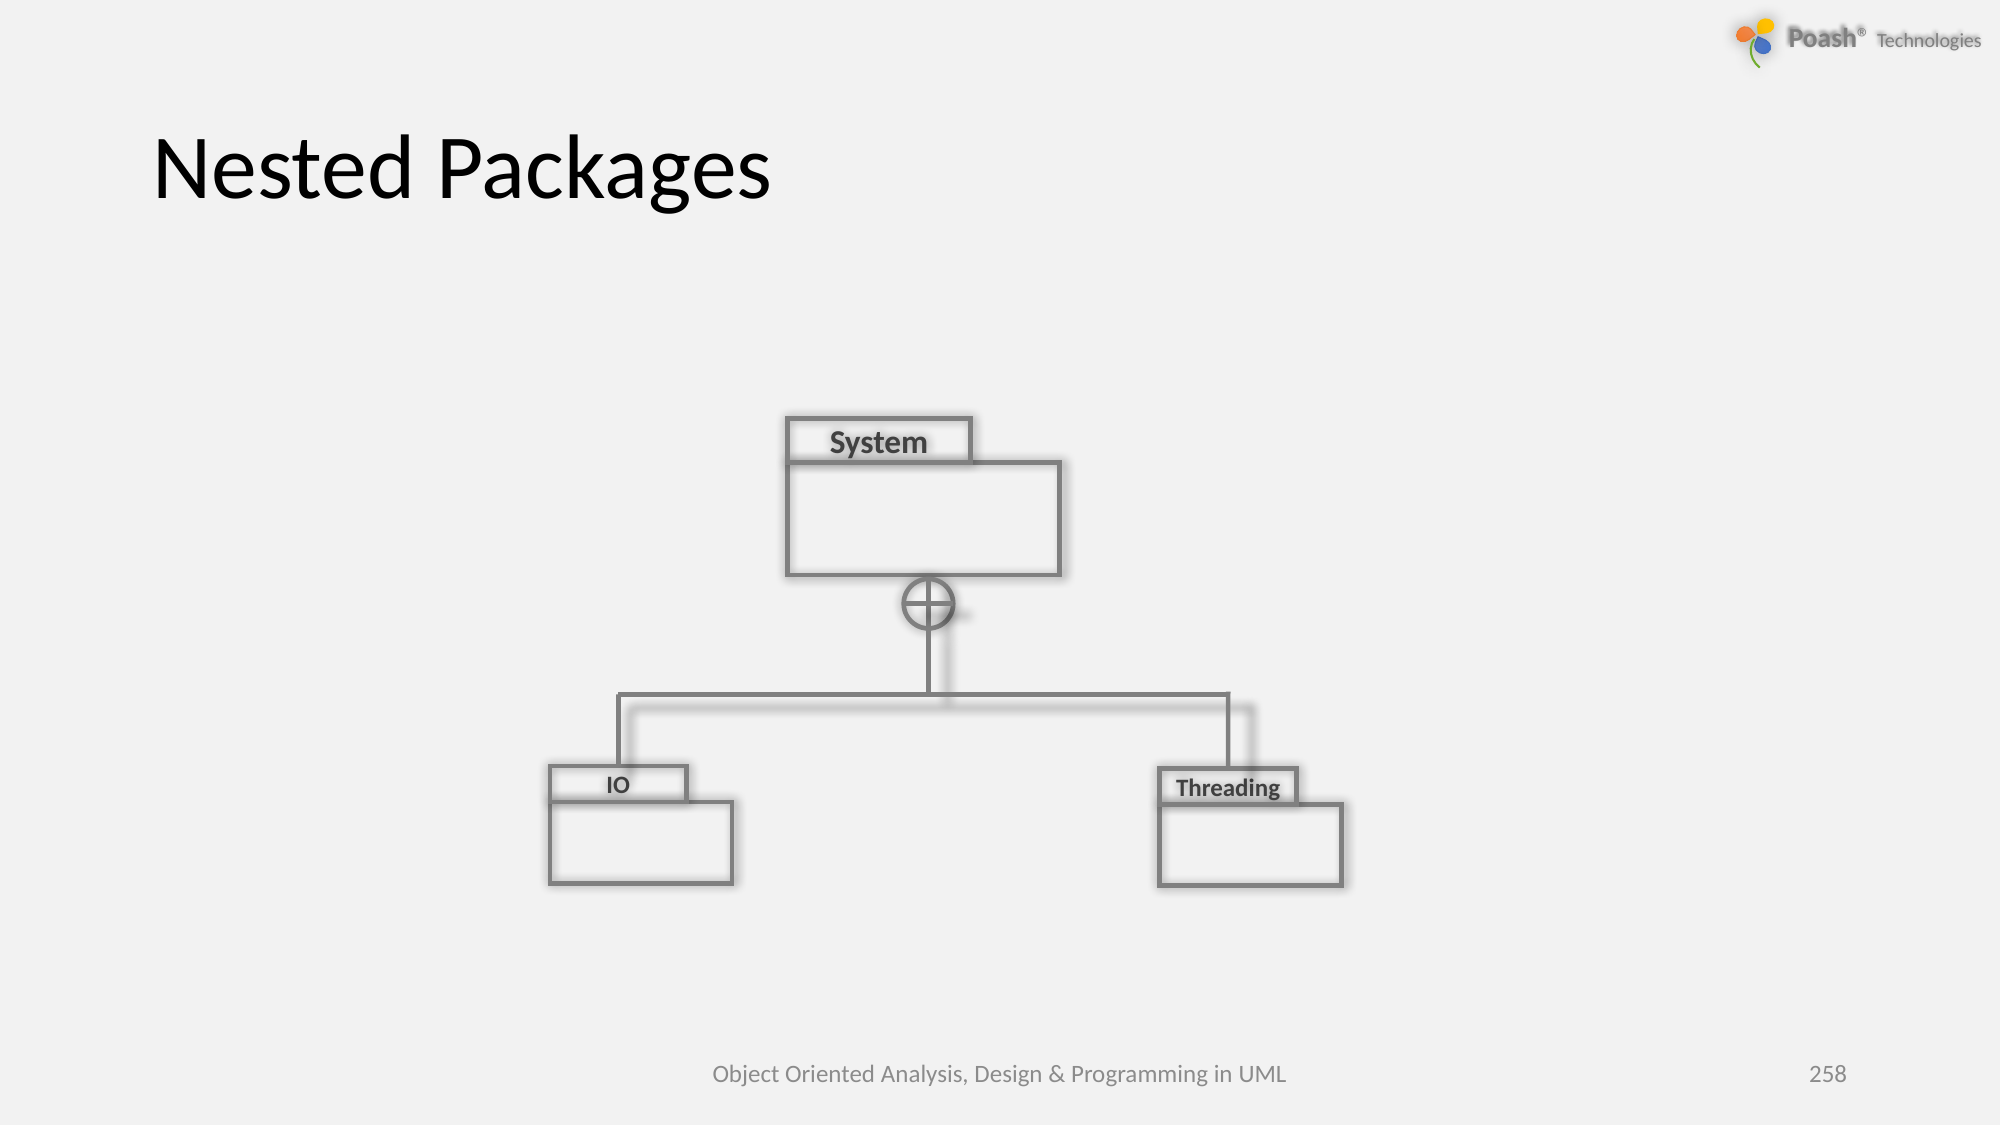

# Nested Packages
System

IO

Threading

Object Oriented Analysis, Design & Programming in UML
258